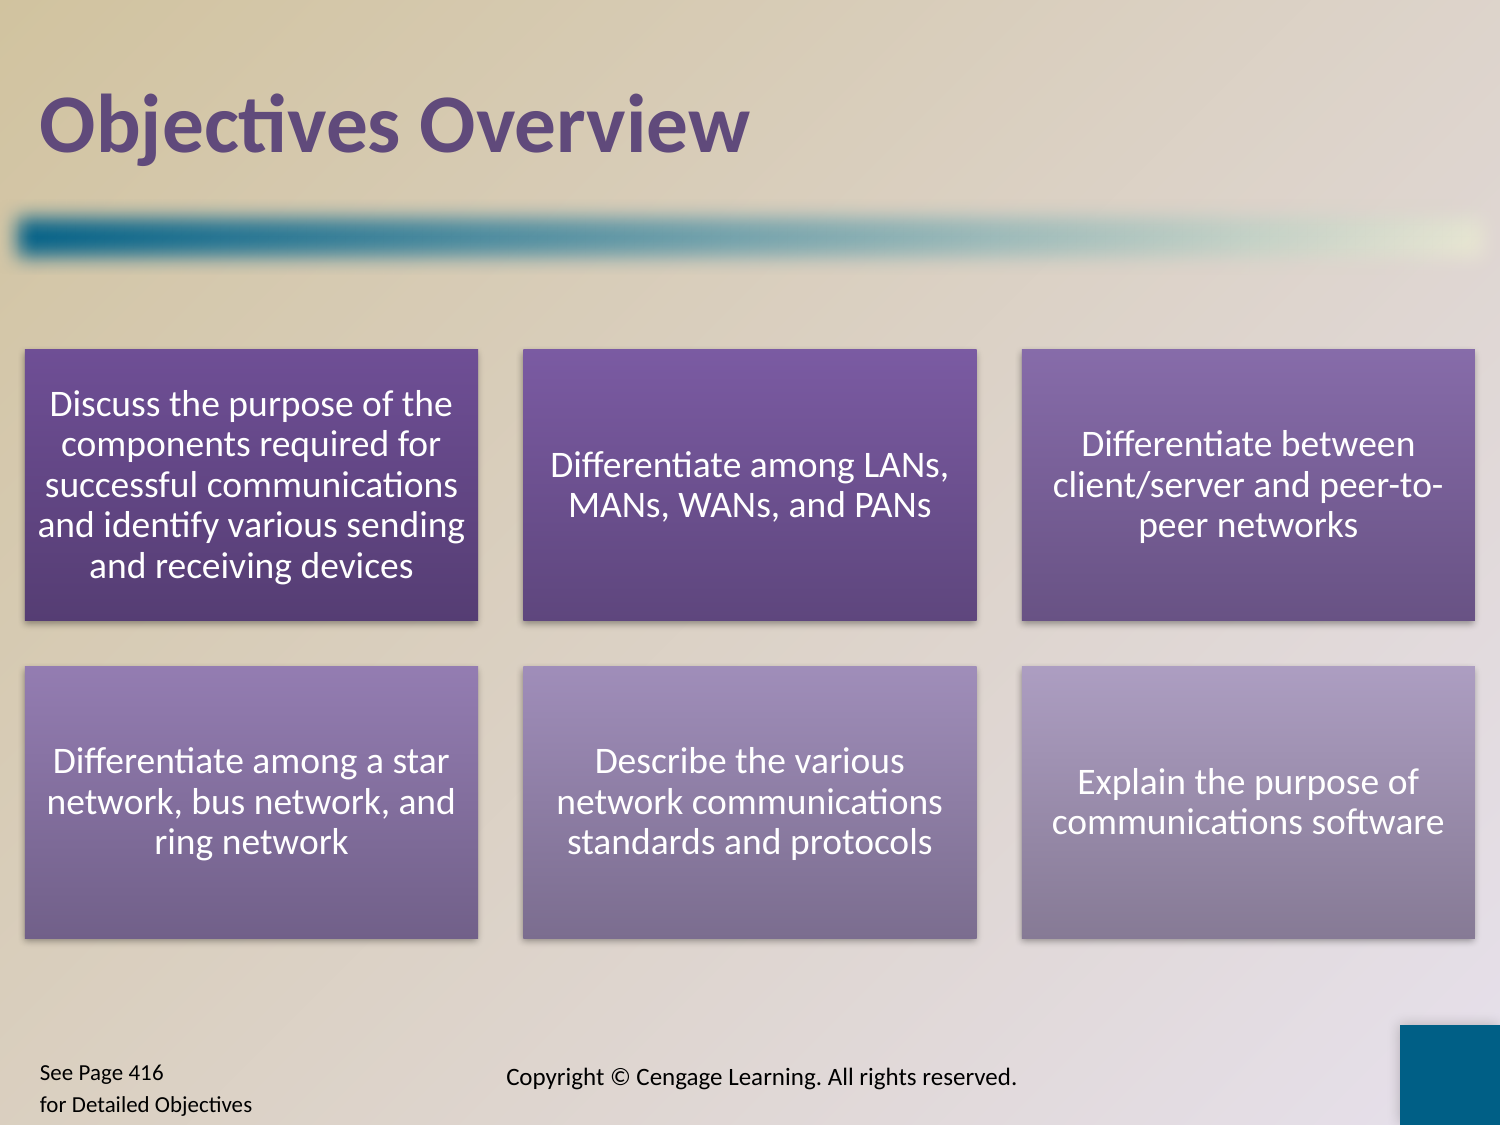

# Objectives Overview
Discuss the purpose of the components required for successful communications and identify various sending and receiving devices
Differentiate among LANs, MANs, WANs, and PANs
Differentiate between client/server and peer-to-peer networks
Differentiate among a star network, bus network, and ring network
Describe the various network communications standards and protocols
Explain the purpose of communications software
Copyright © Cengage Learning. All rights reserved.
See Page 416
for Detailed Objectives